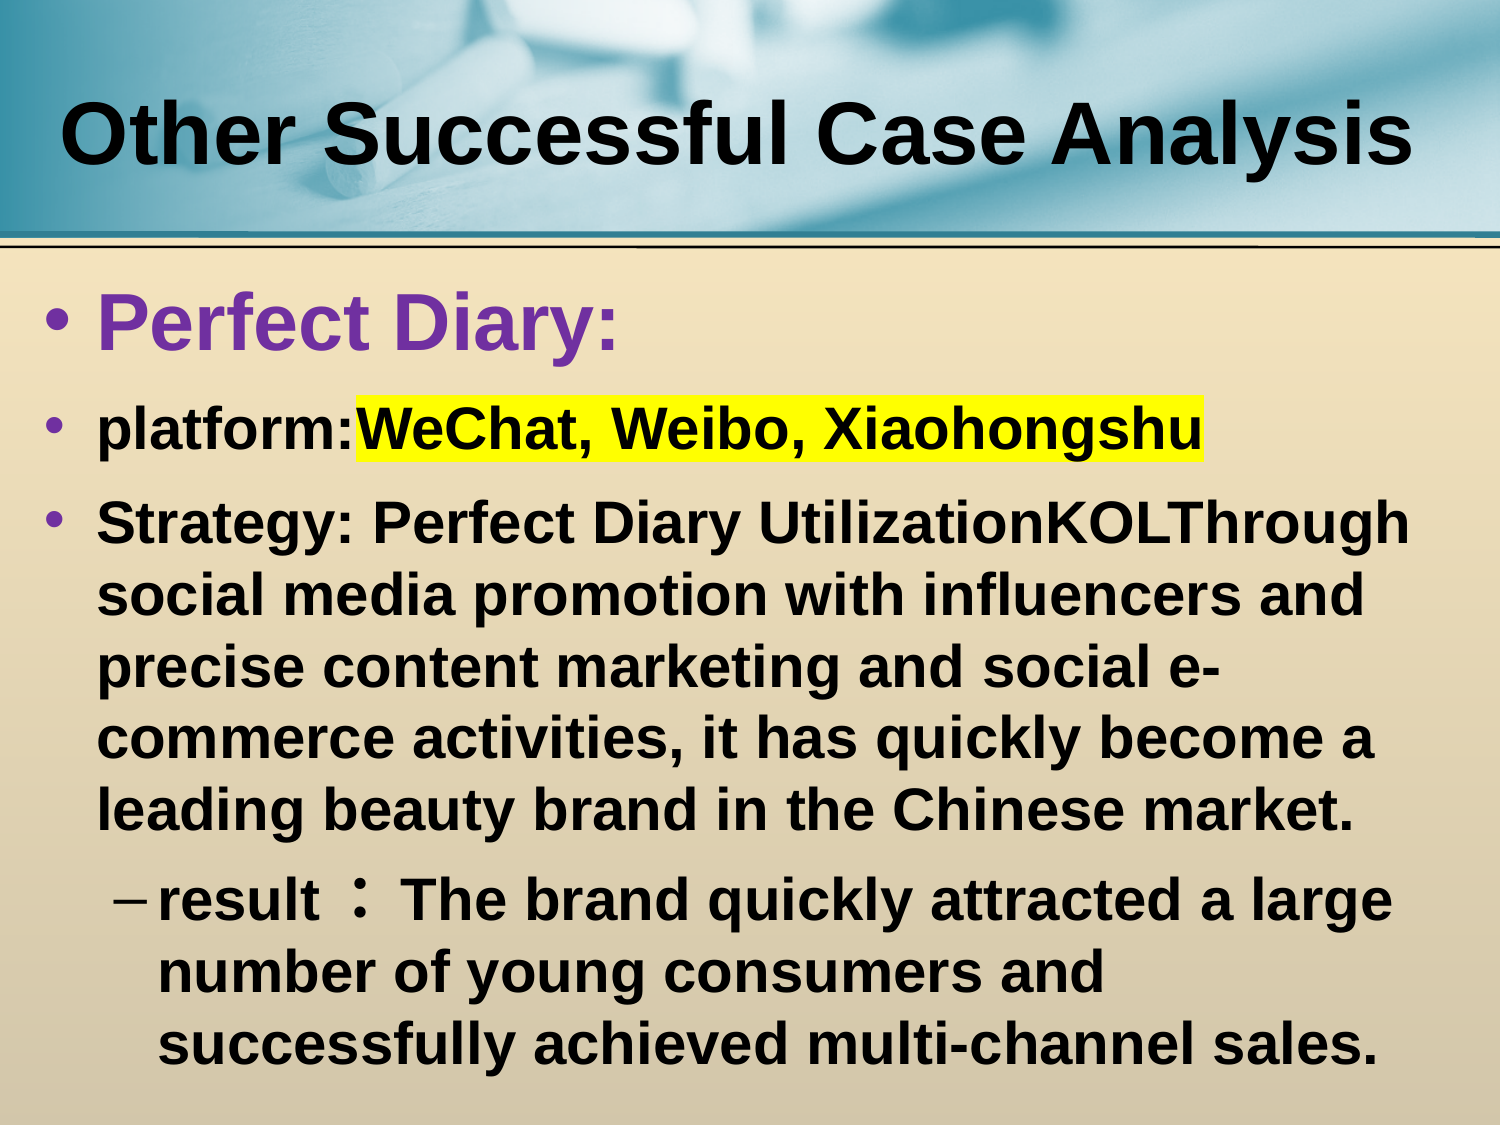

# Other Successful Case Analysis
Perfect Diary:
platform:WeChat, Weibo, Xiaohongshu
Strategy: Perfect Diary UtilizationKOLThrough social media promotion with influencers and precise content marketing and social e-commerce activities, it has quickly become a leading beauty brand in the Chinese market.
result：The brand quickly attracted a large number of young consumers and successfully achieved multi-channel sales.